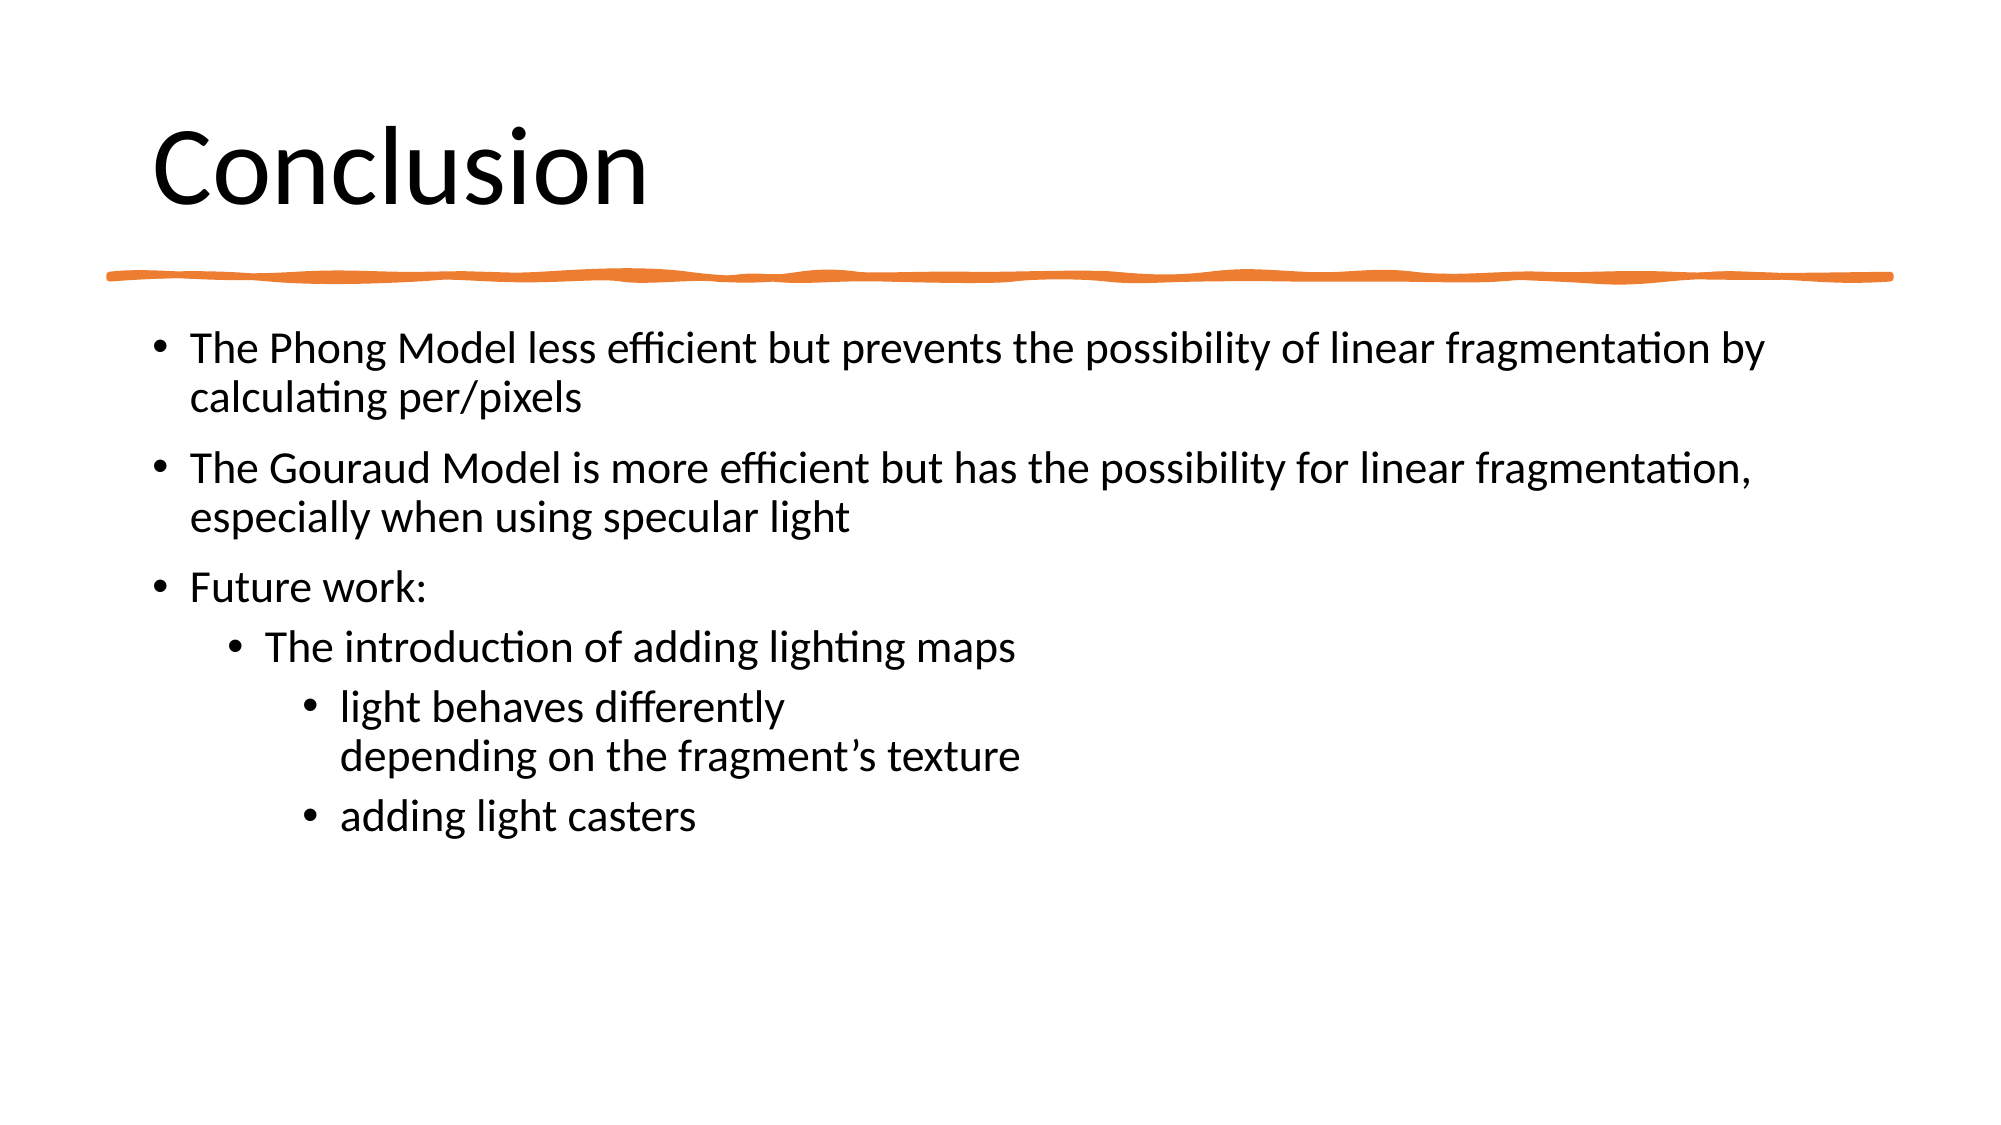

# Conclusion

The Phong Model less efficient but prevents the possibility of linear fragmentation by calculating per/pixels
The Gouraud Model is more efficient but has the possibility for linear fragmentation, especially when using specular light
Future work:
The introduction of adding lighting maps
light behaves differently
depending on the fragment’s texture
adding light casters
11